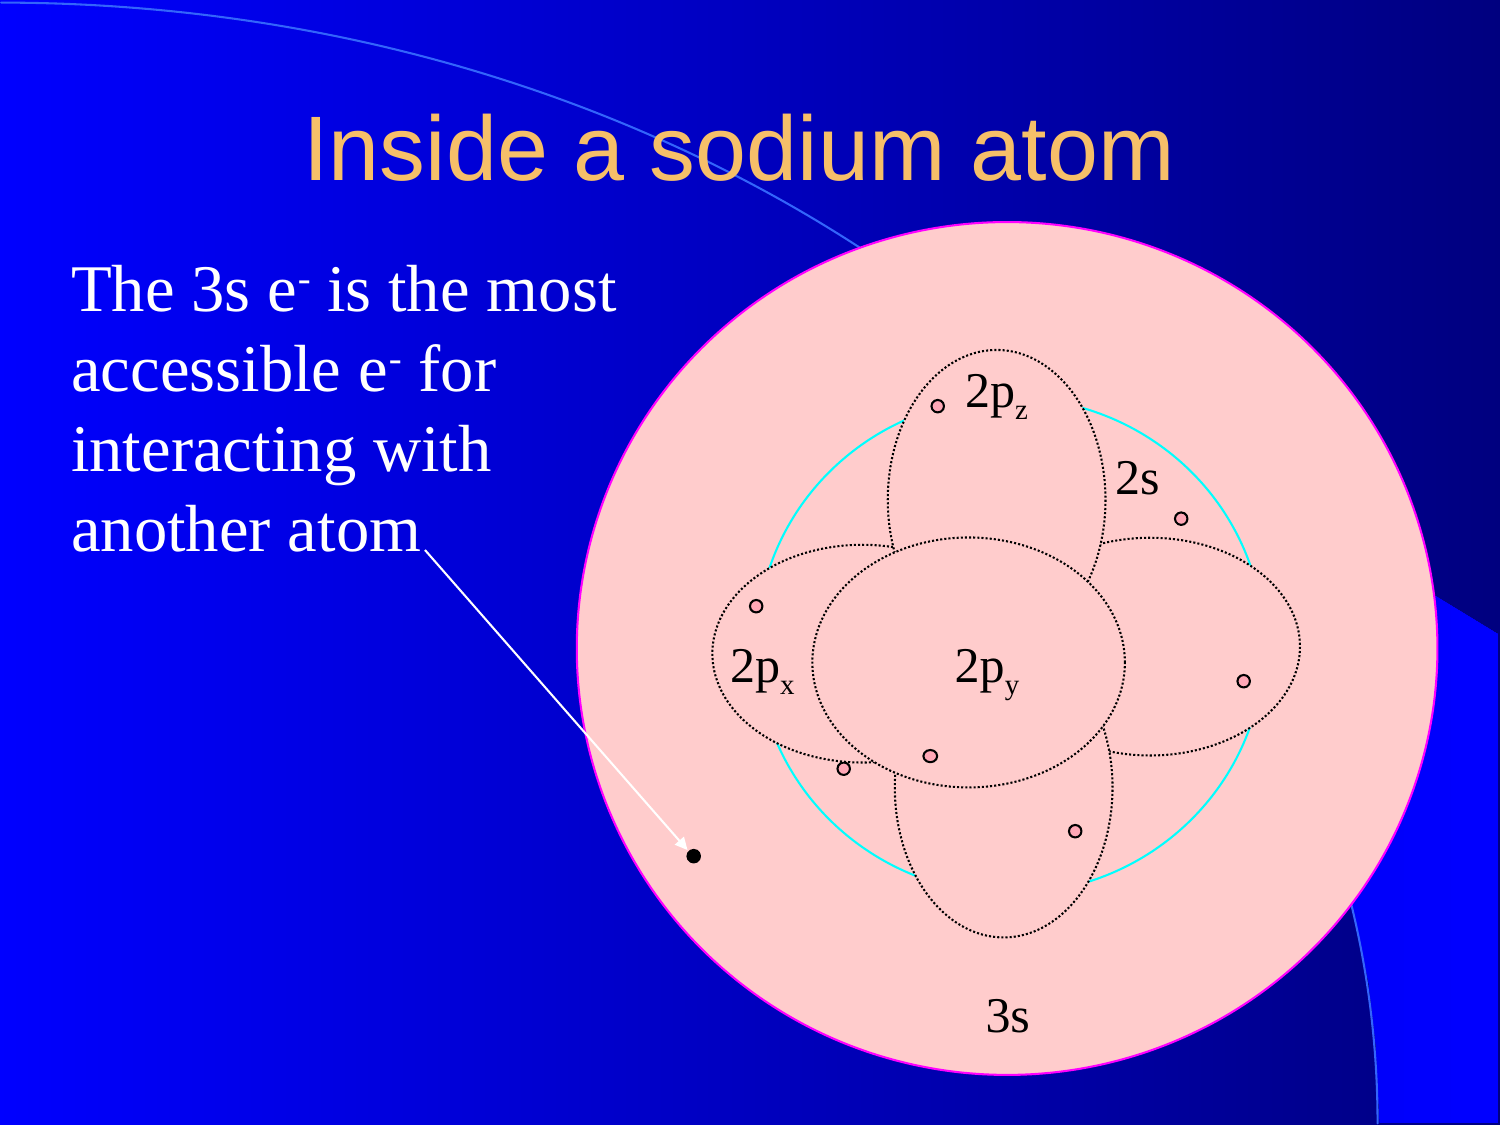

Inside a sodium atom

The 3s e- is the most accessible e- for interacting with another atom
2pz

2s

1s

2px
2py

3s